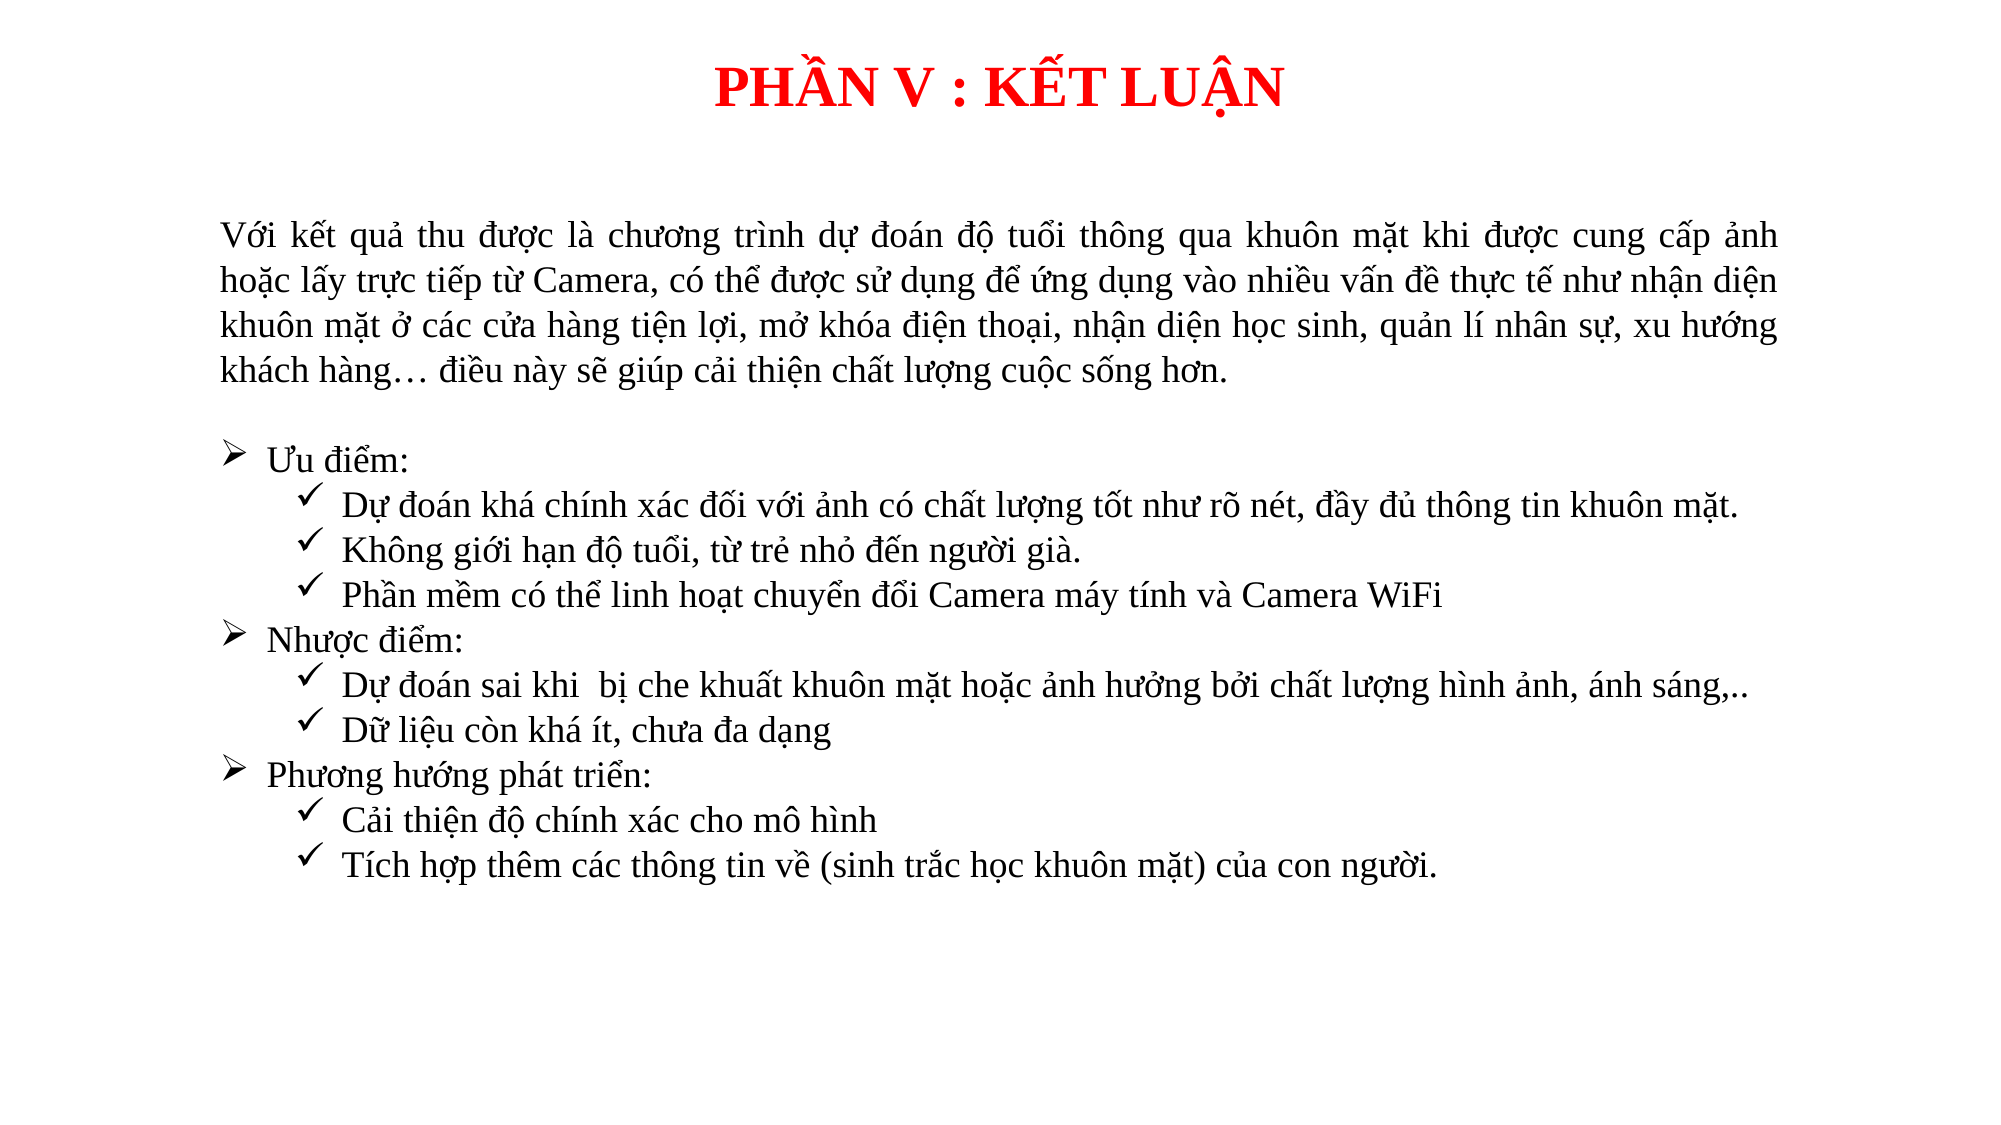

PHẦN V : KẾT LUẬN
Với kết quả thu được là chương trình dự đoán độ tuổi thông qua khuôn mặt khi được cung cấp ảnh hoặc lấy trực tiếp từ Camera, có thể được sử dụng để ứng dụng vào nhiều vấn đề thực tế như nhận diện khuôn mặt ở các cửa hàng tiện lợi, mở khóa điện thoại, nhận diện học sinh, quản lí nhân sự, xu hướng khách hàng… điều này sẽ giúp cải thiện chất lượng cuộc sống hơn.

Ưu điểm:
Dự đoán khá chính xác đối với ảnh có chất lượng tốt như rõ nét, đầy đủ thông tin khuôn mặt.
Không giới hạn độ tuổi, từ trẻ nhỏ đến người già.
Phần mềm có thể linh hoạt chuyển đổi Camera máy tính và Camera WiFi
Nhược điểm:
Dự đoán sai khi  bị che khuất khuôn mặt hoặc ảnh hưởng bởi chất lượng hình ảnh, ánh sáng,..
Dữ liệu còn khá ít, chưa đa dạng
Phương hướng phát triển:
Cải thiện độ chính xác cho mô hình
Tích hợp thêm các thông tin về (sinh trắc học khuôn mặt) của con người.